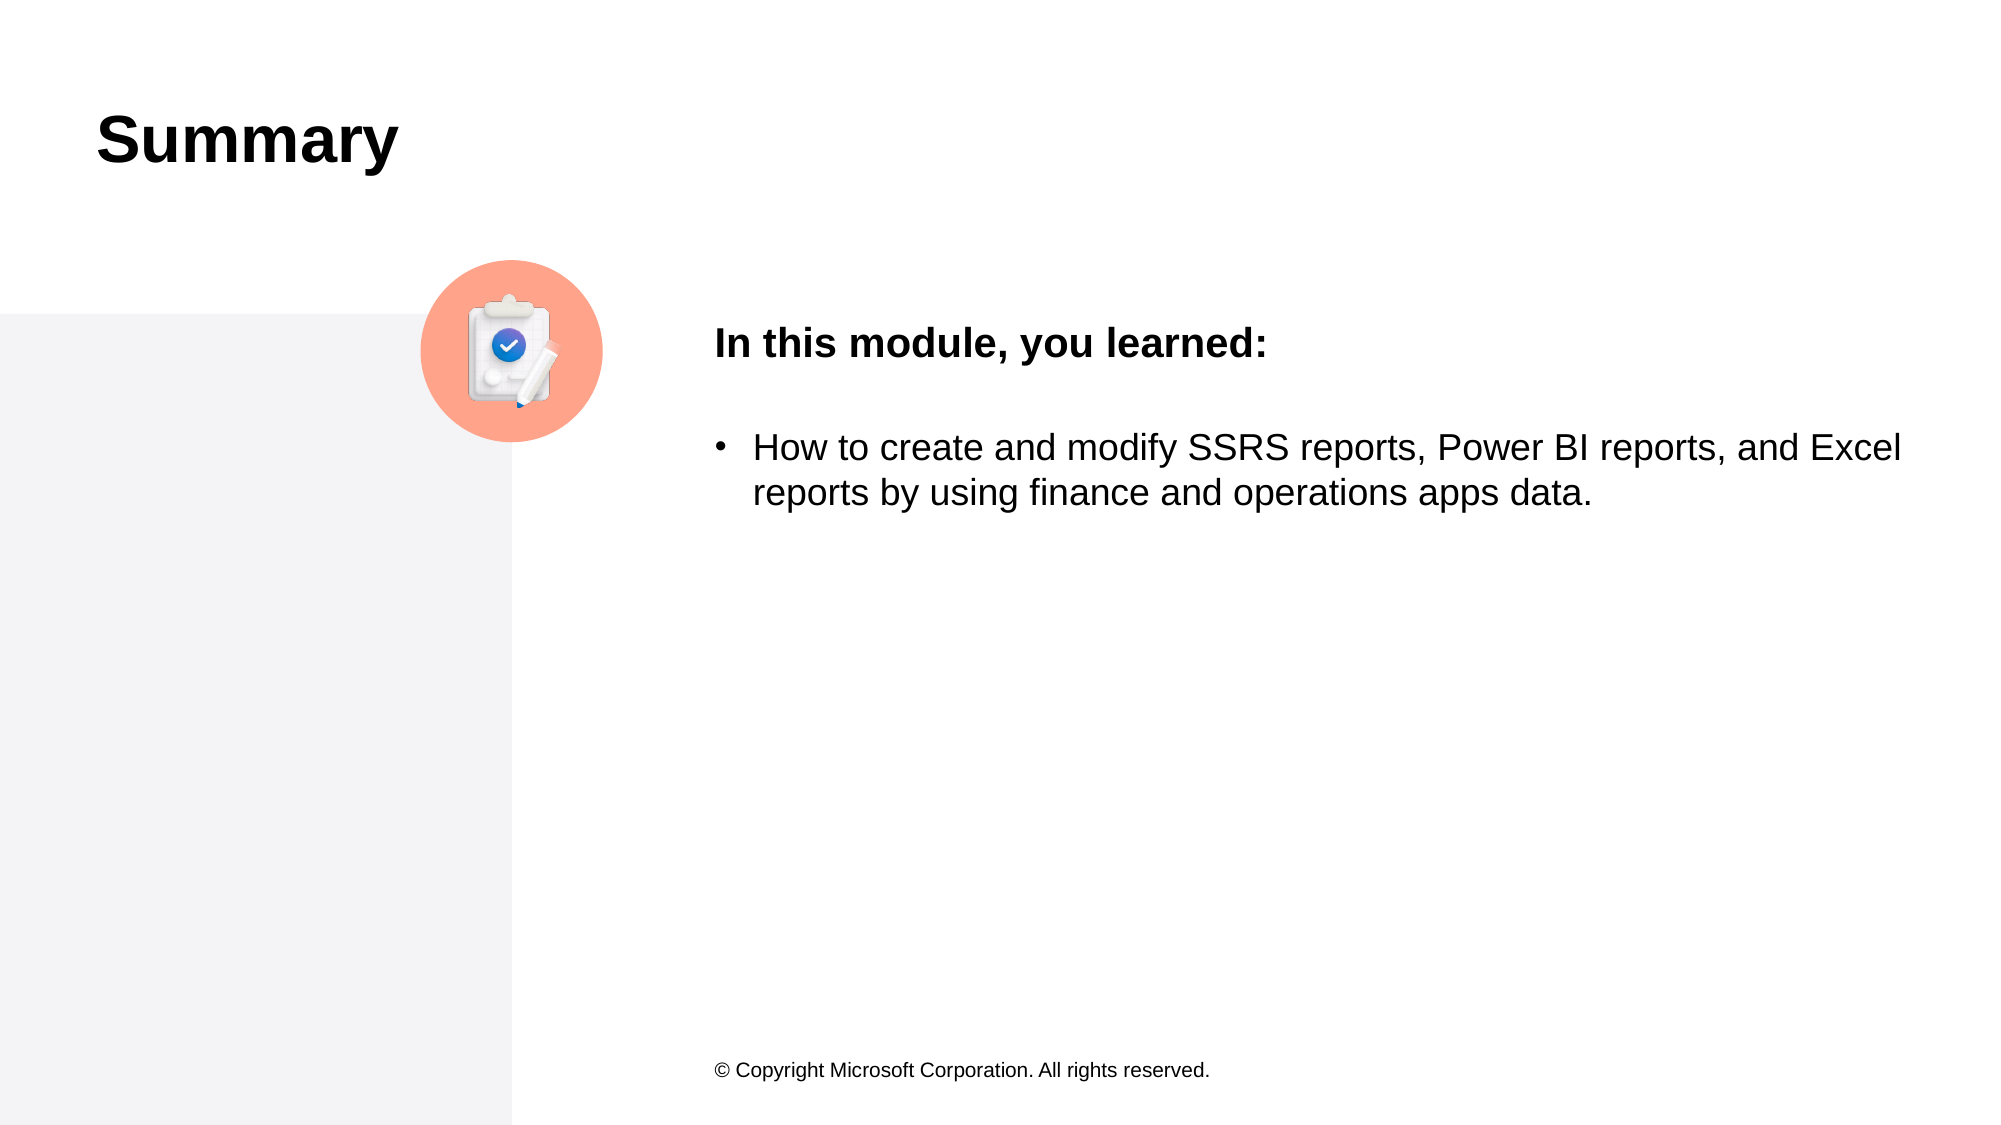

# Summary
In this module, you learned:
How to create and modify SSRS reports, Power BI reports, and Excel reports by using finance and operations apps data.